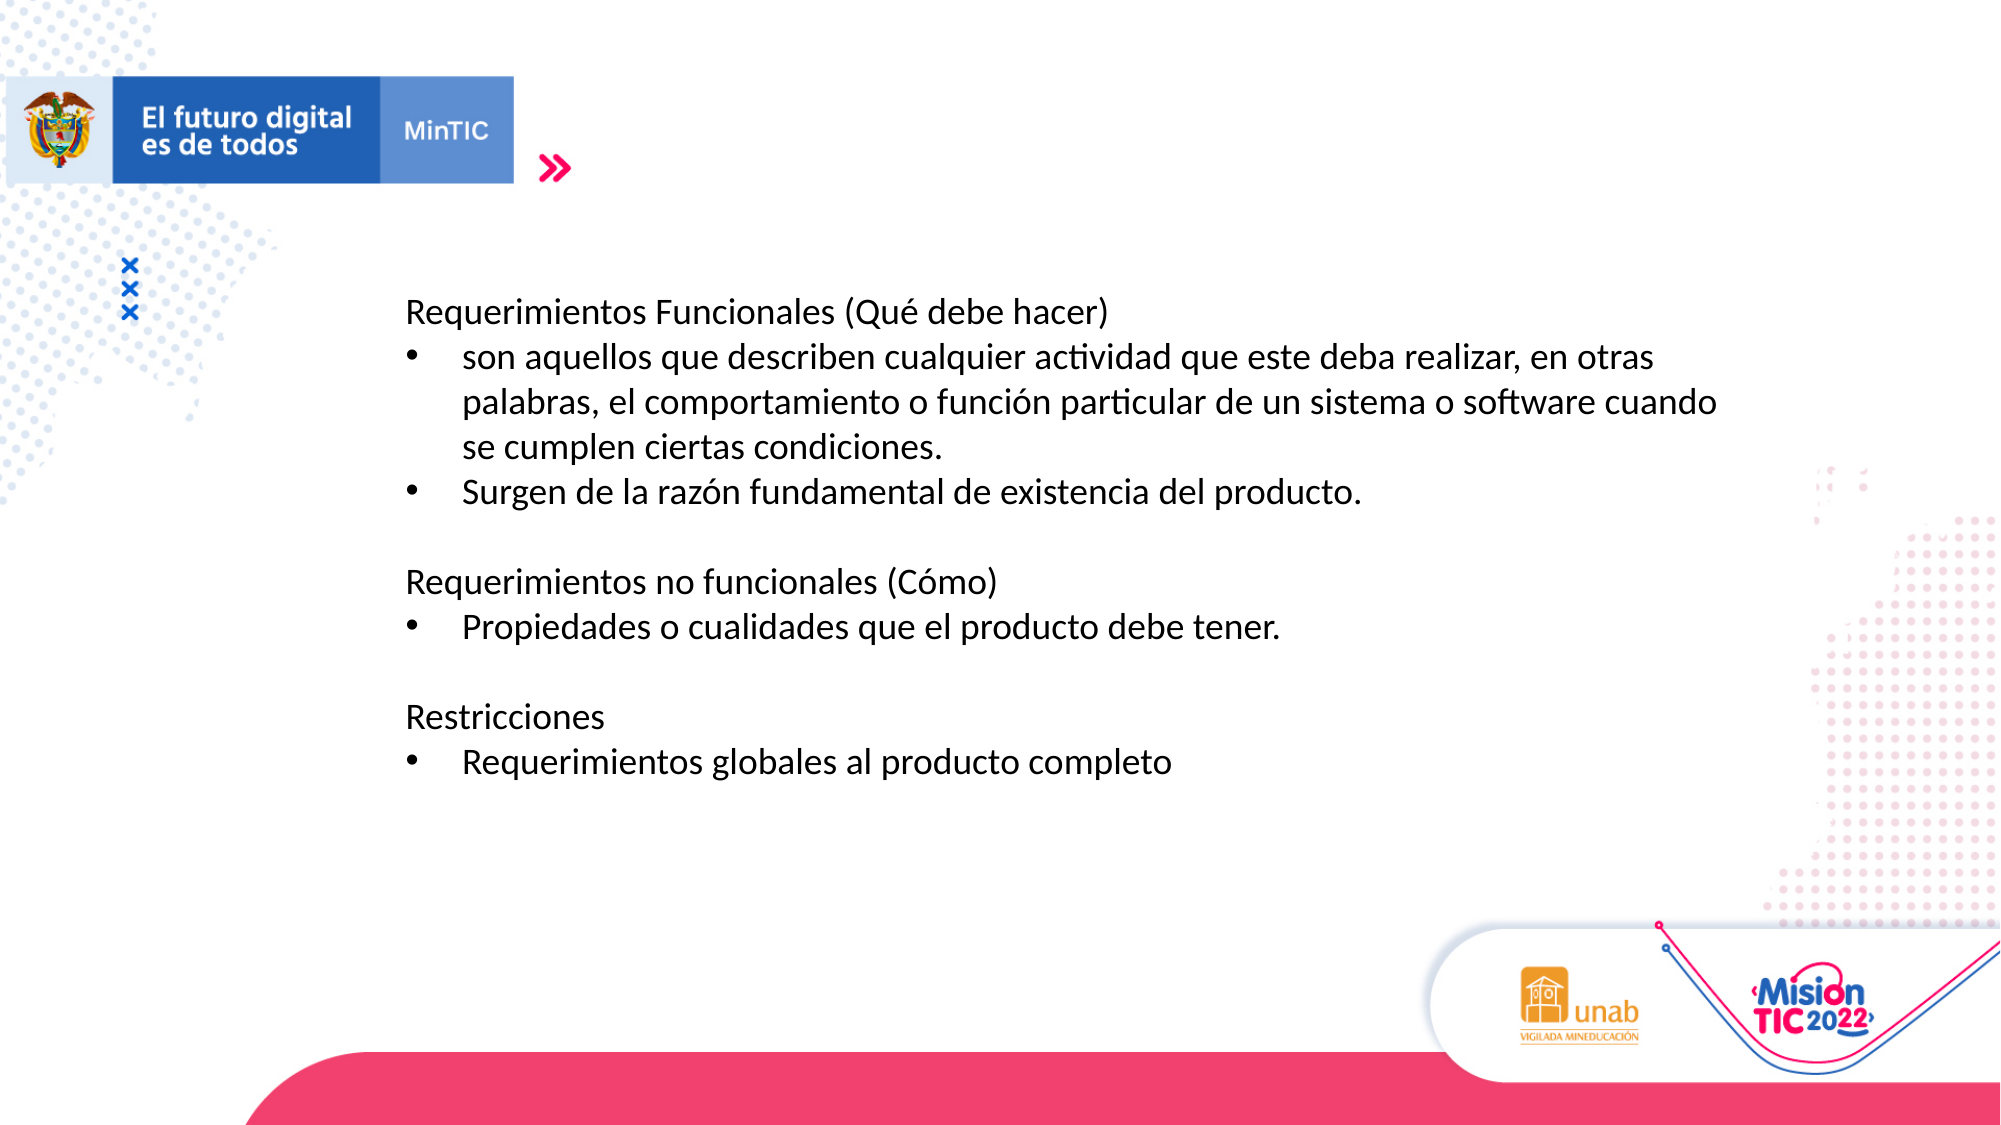

Requerimientos Funcionales (Qué debe hacer)
son aquellos que describen cualquier actividad que este deba realizar, en otras palabras, el comportamiento o función particular de un sistema o software cuando se cumplen ciertas condiciones.
Surgen de la razón fundamental de existencia del producto.

Requerimientos no funcionales (Cómo)
Propiedades o cualidades que el producto debe tener.

Restricciones
Requerimientos globales al producto completo